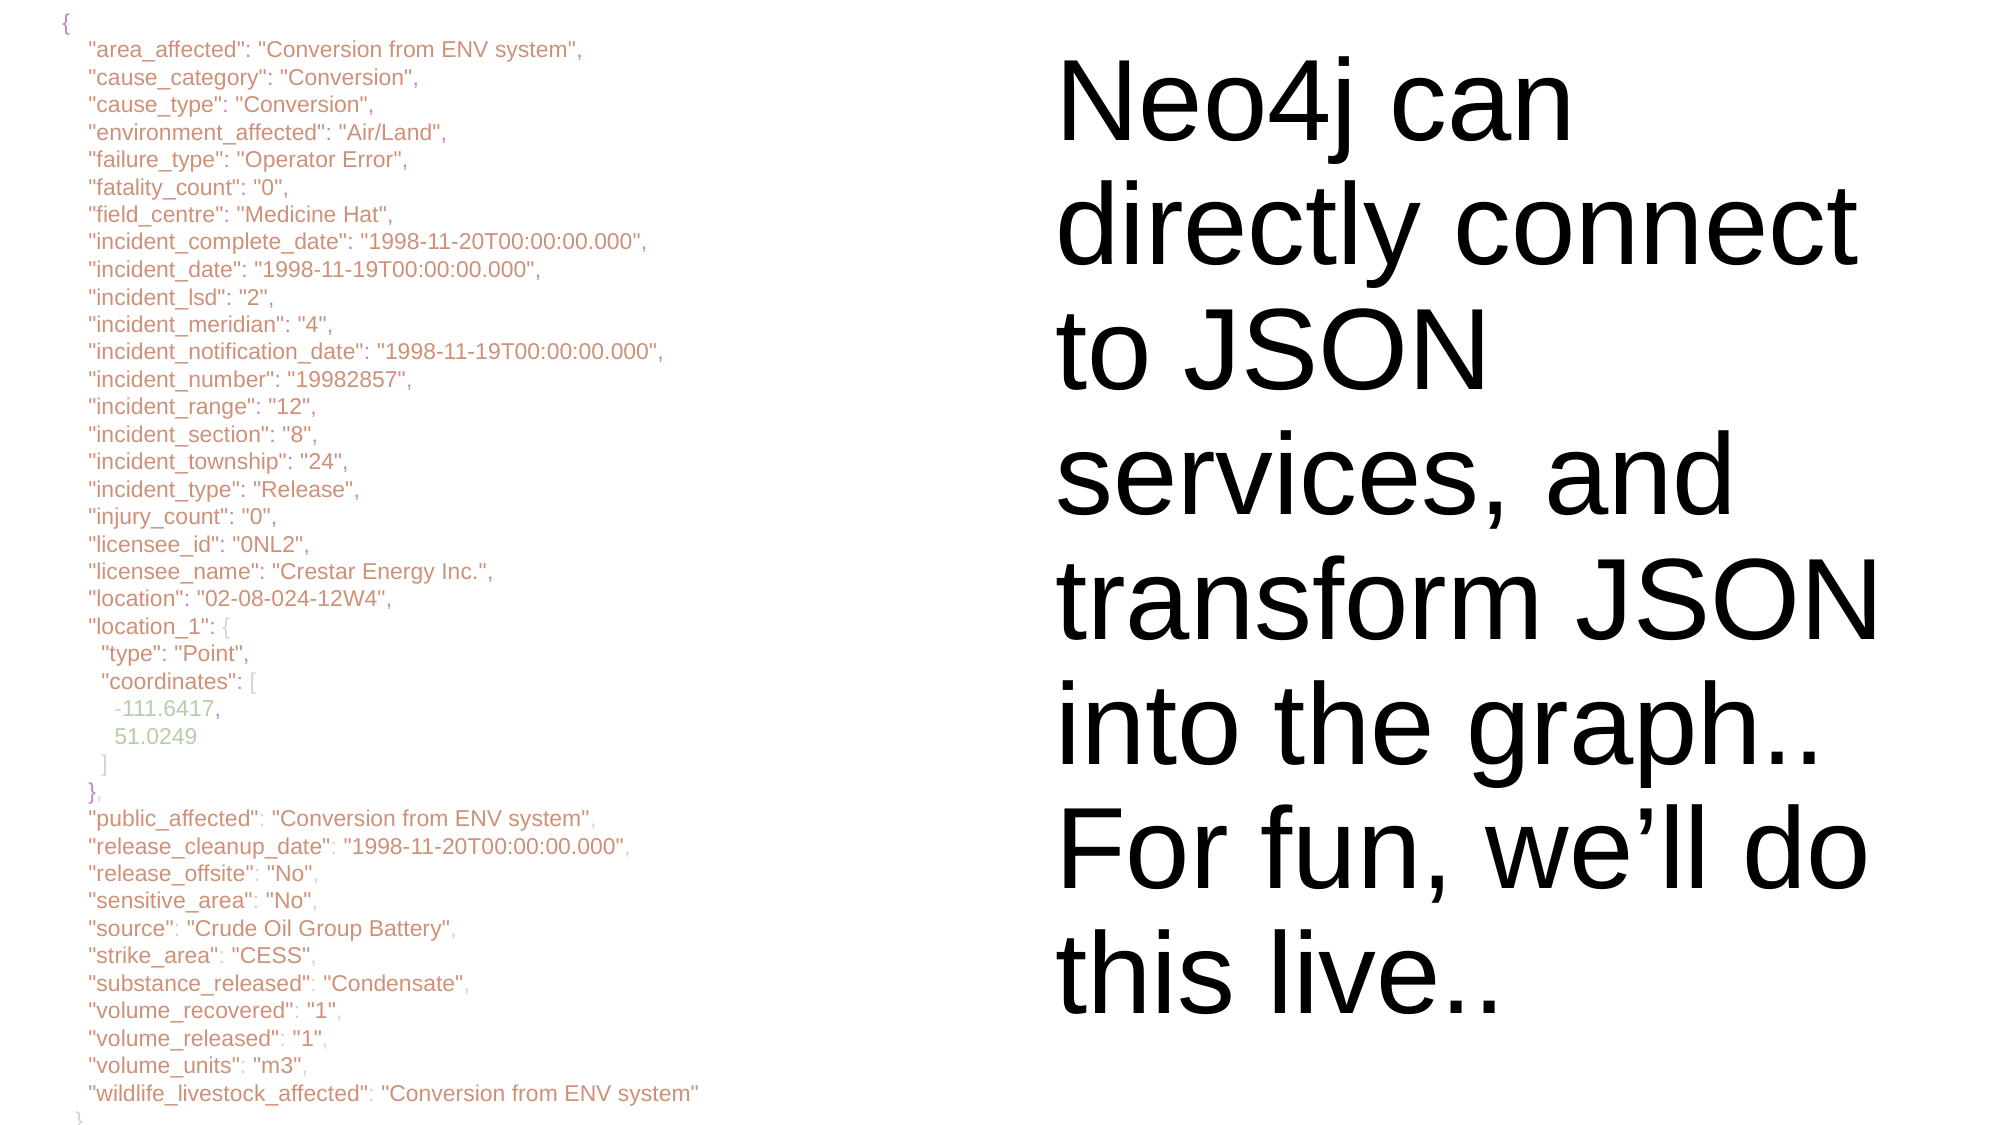

{
    "area_affected": "Conversion from ENV system",
    "cause_category": "Conversion",
    "cause_type": "Conversion",
    "environment_affected": "Air/Land",
    "failure_type": "Operator Error",
    "fatality_count": "0",
    "field_centre": "Medicine Hat",
    "incident_complete_date": "1998-11-20T00:00:00.000",
    "incident_date": "1998-11-19T00:00:00.000",
    "incident_lsd": "2",
    "incident_meridian": "4",
    "incident_notification_date": "1998-11-19T00:00:00.000",
    "incident_number": "19982857",
    "incident_range": "12",
    "incident_section": "8",
    "incident_township": "24",
    "incident_type": "Release",
    "injury_count": "0",
    "licensee_id": "0NL2",
    "licensee_name": "Crestar Energy Inc.",
    "location": "02-08-024-12W4",
    "location_1": {
      "type": "Point",
      "coordinates": [
        -111.6417,
        51.0249
      ]
    },
    "public_affected": "Conversion from ENV system",
    "release_cleanup_date": "1998-11-20T00:00:00.000",
    "release_offsite": "No",
    "sensitive_area": "No",
    "source": "Crude Oil Group Battery",
    "strike_area": "CESS",
    "substance_released": "Condensate",
    "volume_recovered": "1",
    "volume_released": "1",
    "volume_units": "m3",
    "wildlife_livestock_affected": "Conversion from ENV system"
  },
# Neo4j can directly connect to JSON services, and transform JSON into the graph.. For fun, we’ll do this live..